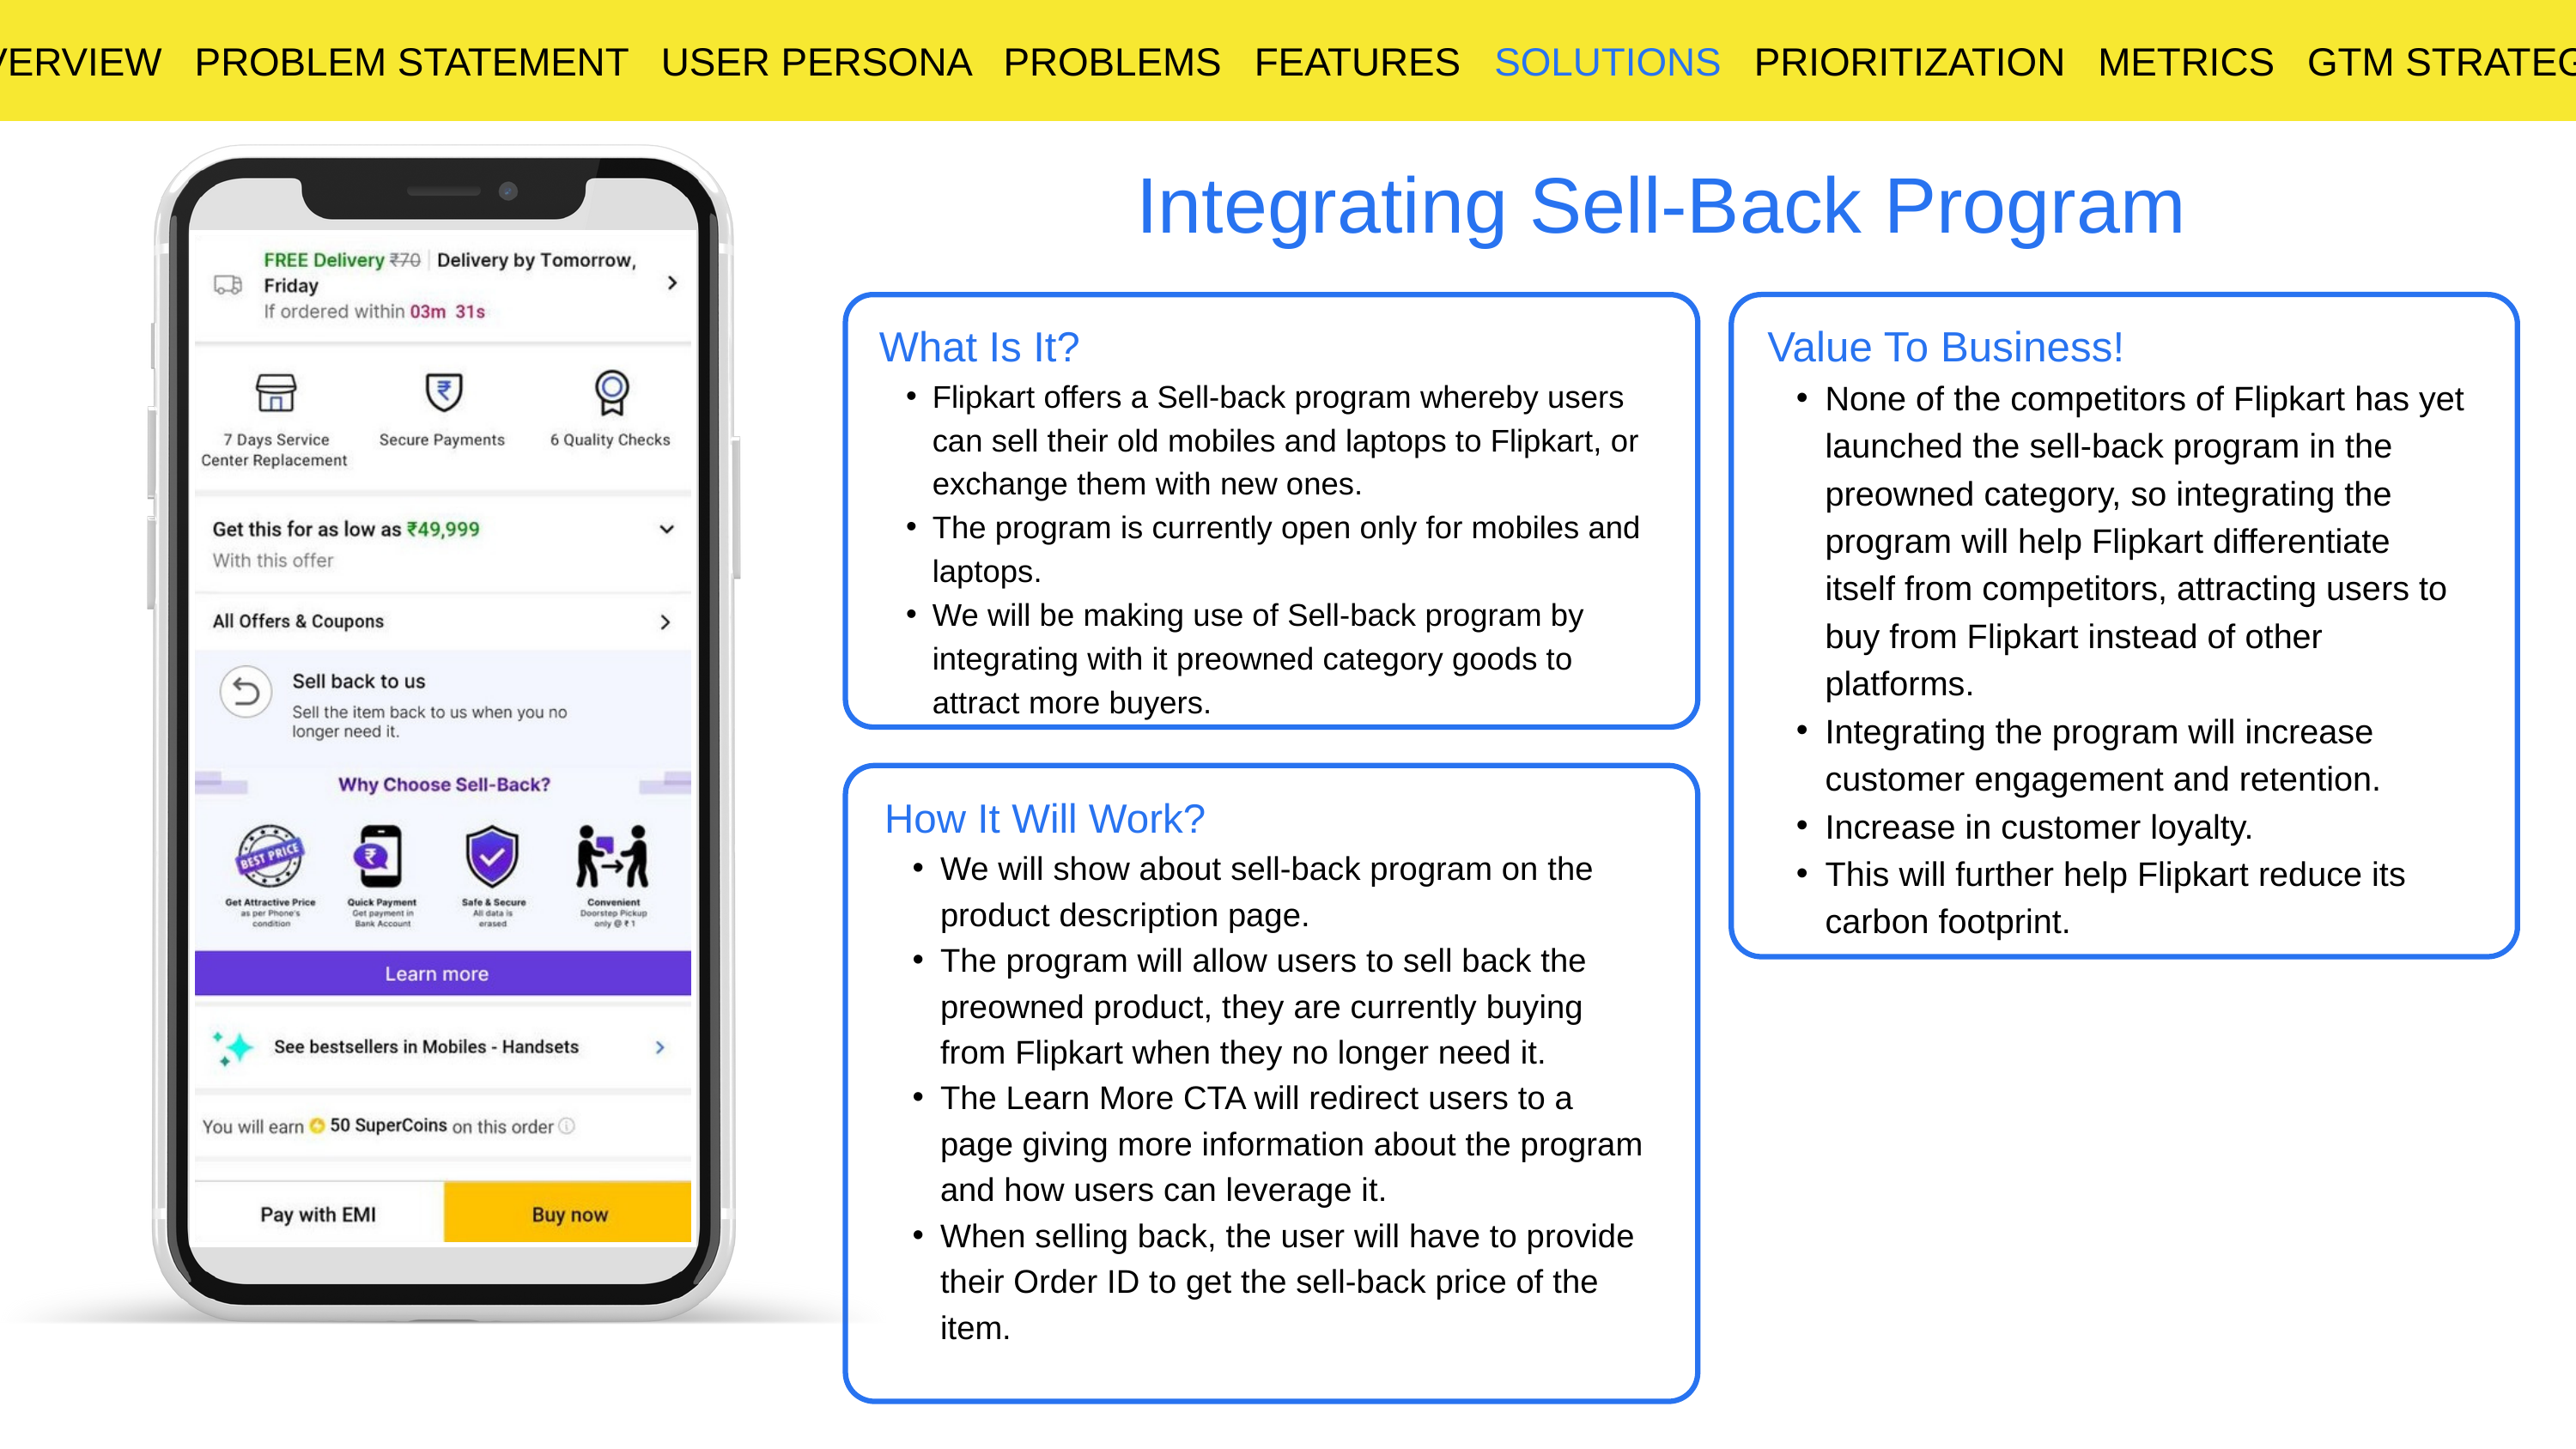

OVERVIEW   PROBLEM STATEMENT   USER PERSONA   PROBLEMS   FEATURES   SOLUTIONS   PRIORITIZATION   METRICS   GTM STRATEGY
Integrating Sell-Back Program

Value To Business!
None of the competitors of Flipkart has yet launched the sell-back program in the preowned category, so integrating the program will help Flipkart differentiate itself from competitors, attracting users to buy from Flipkart instead of other platforms.
Integrating the program will increase customer engagement and retention.
Increase in customer loyalty.
This will further help Flipkart reduce its carbon footprint.
What Is It?
Flipkart offers a Sell-back program whereby users can sell their old mobiles and laptops to Flipkart, or exchange them with new ones.
The program is currently open only for mobiles and laptops.
We will be making use of Sell-back program by integrating with it preowned category goods to attract more buyers.

How It Will Work?
We will show about sell-back program on the product description page.
The program will allow users to sell back the preowned product, they are currently buying from Flipkart when they no longer need it.
The Learn More CTA will redirect users to a page giving more information about the program and how users can leverage it.
When selling back, the user will have to provide their Order ID to get the sell-back price of the item.